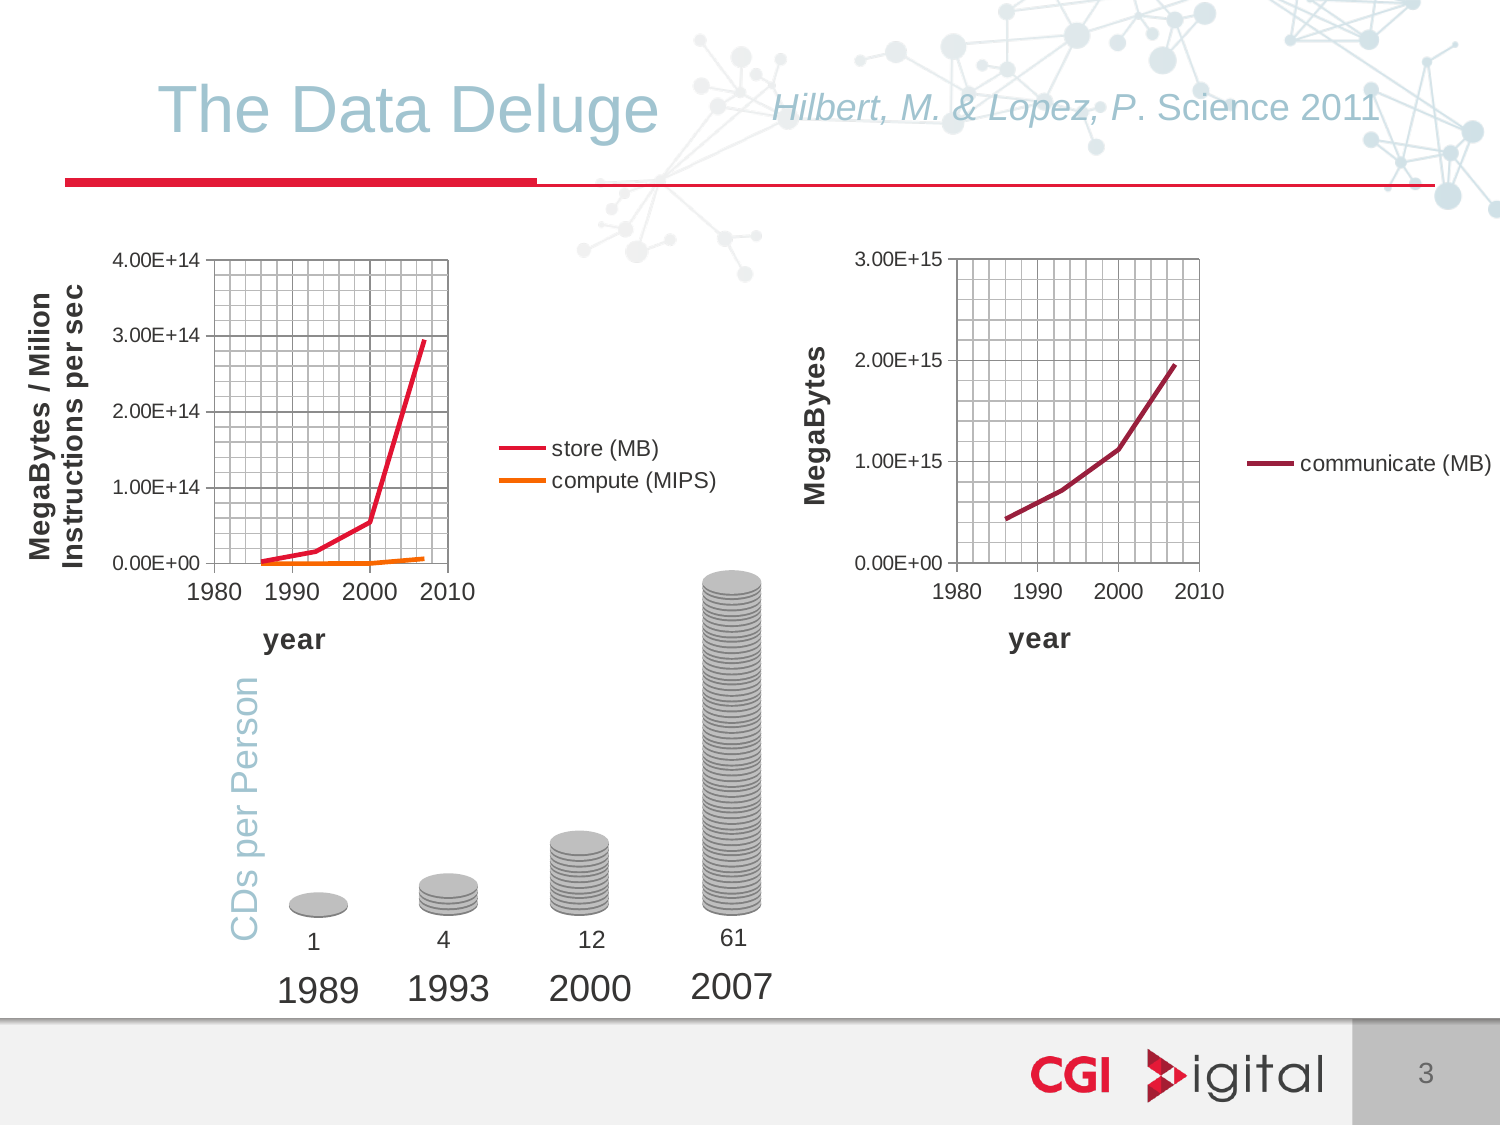

Hilbert, M. & Lopez, P. Science 2011
# The Data Deluge

### Chart

| Category | communicate (MB) |
|---|---|

### Chart

| Category | store (MB) | compute (MIPS) |
|---|---|---|

CDs per Person

61
4
12
1
2007
1993
2000
1989
3